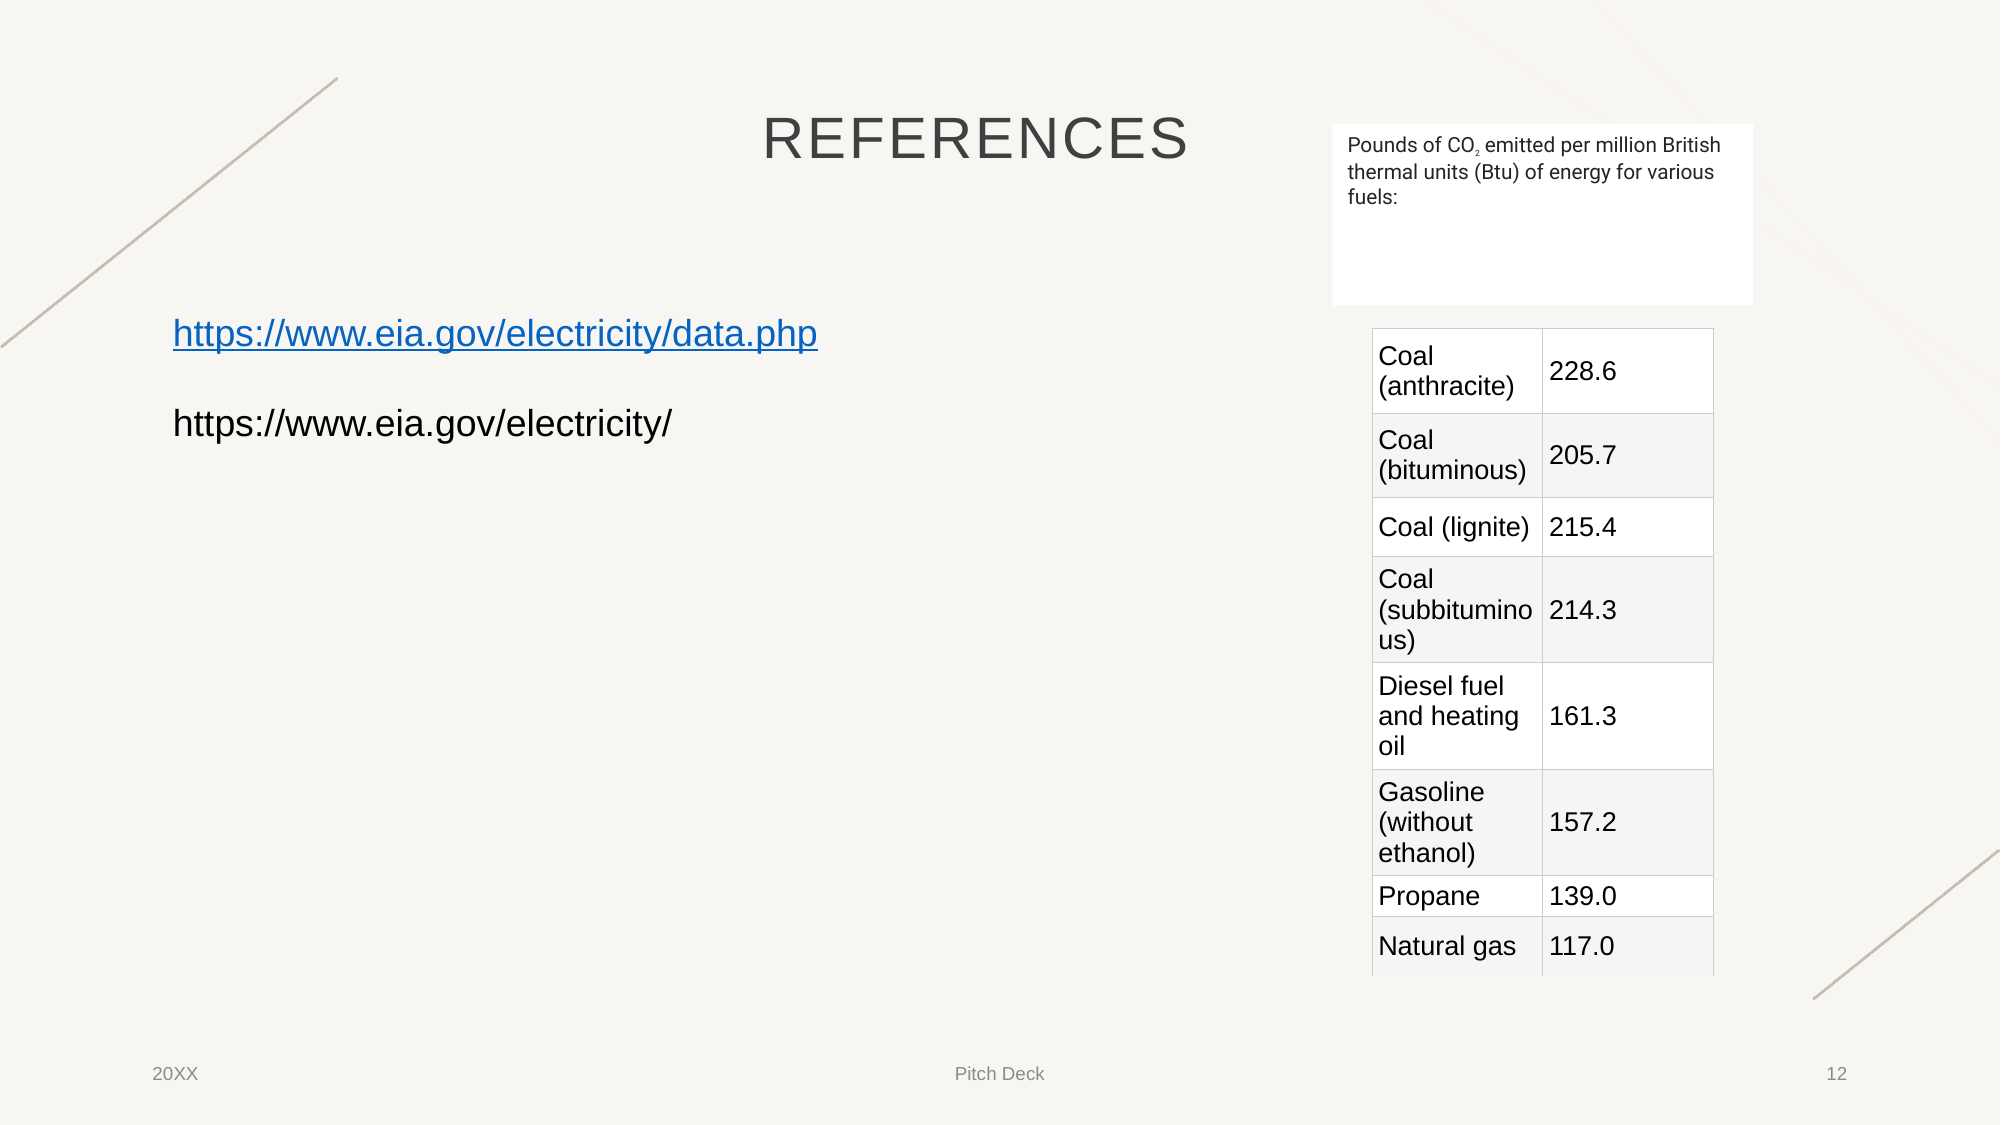

# References
Pounds of CO2 emitted per million British thermal units (Btu) of energy for various fuels:

https://www.eia.gov/electricity/data.php

https://www.eia.gov/electricity/
| Coal (anthracite) | 228.6 |
| --- | --- |
| Coal (bituminous) | 205.7 |
| Coal (lignite) | 215.4 |
| Coal (subbituminous) | 214.3 |
| Diesel fuel and heating oil | 161.3 |
| Gasoline (without ethanol) | 157.2 |
| Propane | 139.0 |
| Natural gas | 117.0 |
20XX
Pitch Deck
12